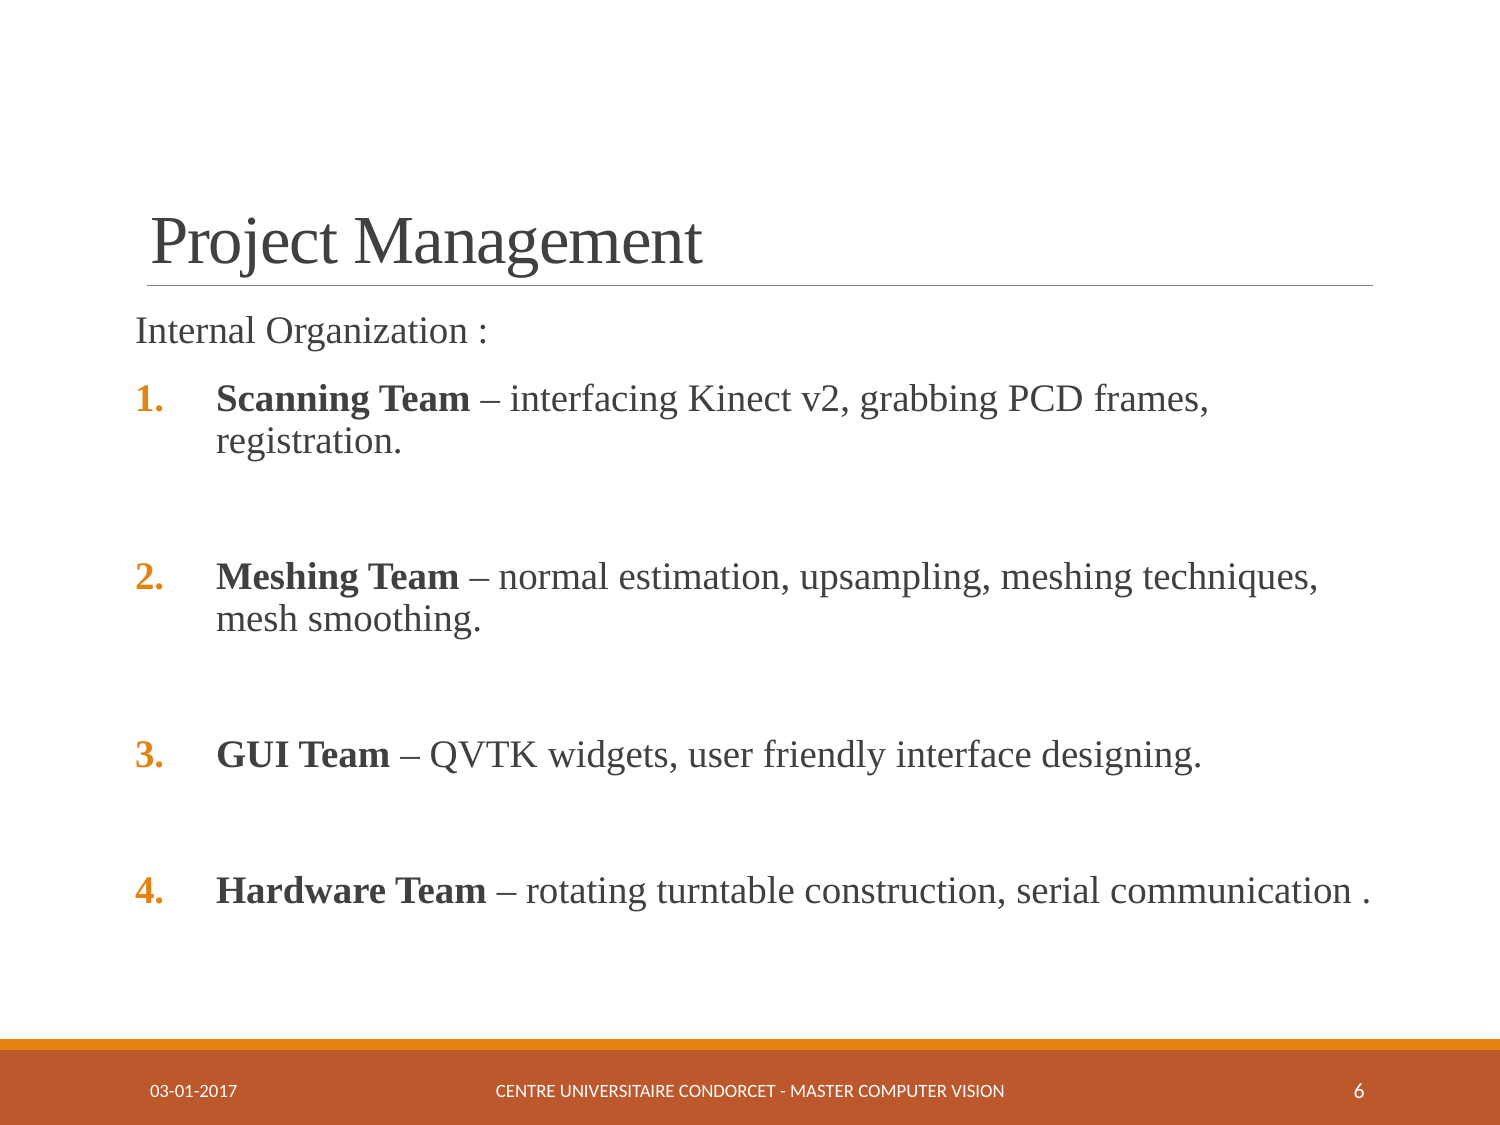

# Project Management
Internal Organization :
Scanning Team – interfacing Kinect v2, grabbing PCD frames, registration.

Meshing Team – normal estimation, upsampling, meshing techniques, mesh smoothing.

GUI Team – QVTK widgets, user friendly interface designing.

Hardware Team – rotating turntable construction, serial communication .

03-01-2017
Centre Universitaire Condorcet - Master Computer Vision
6